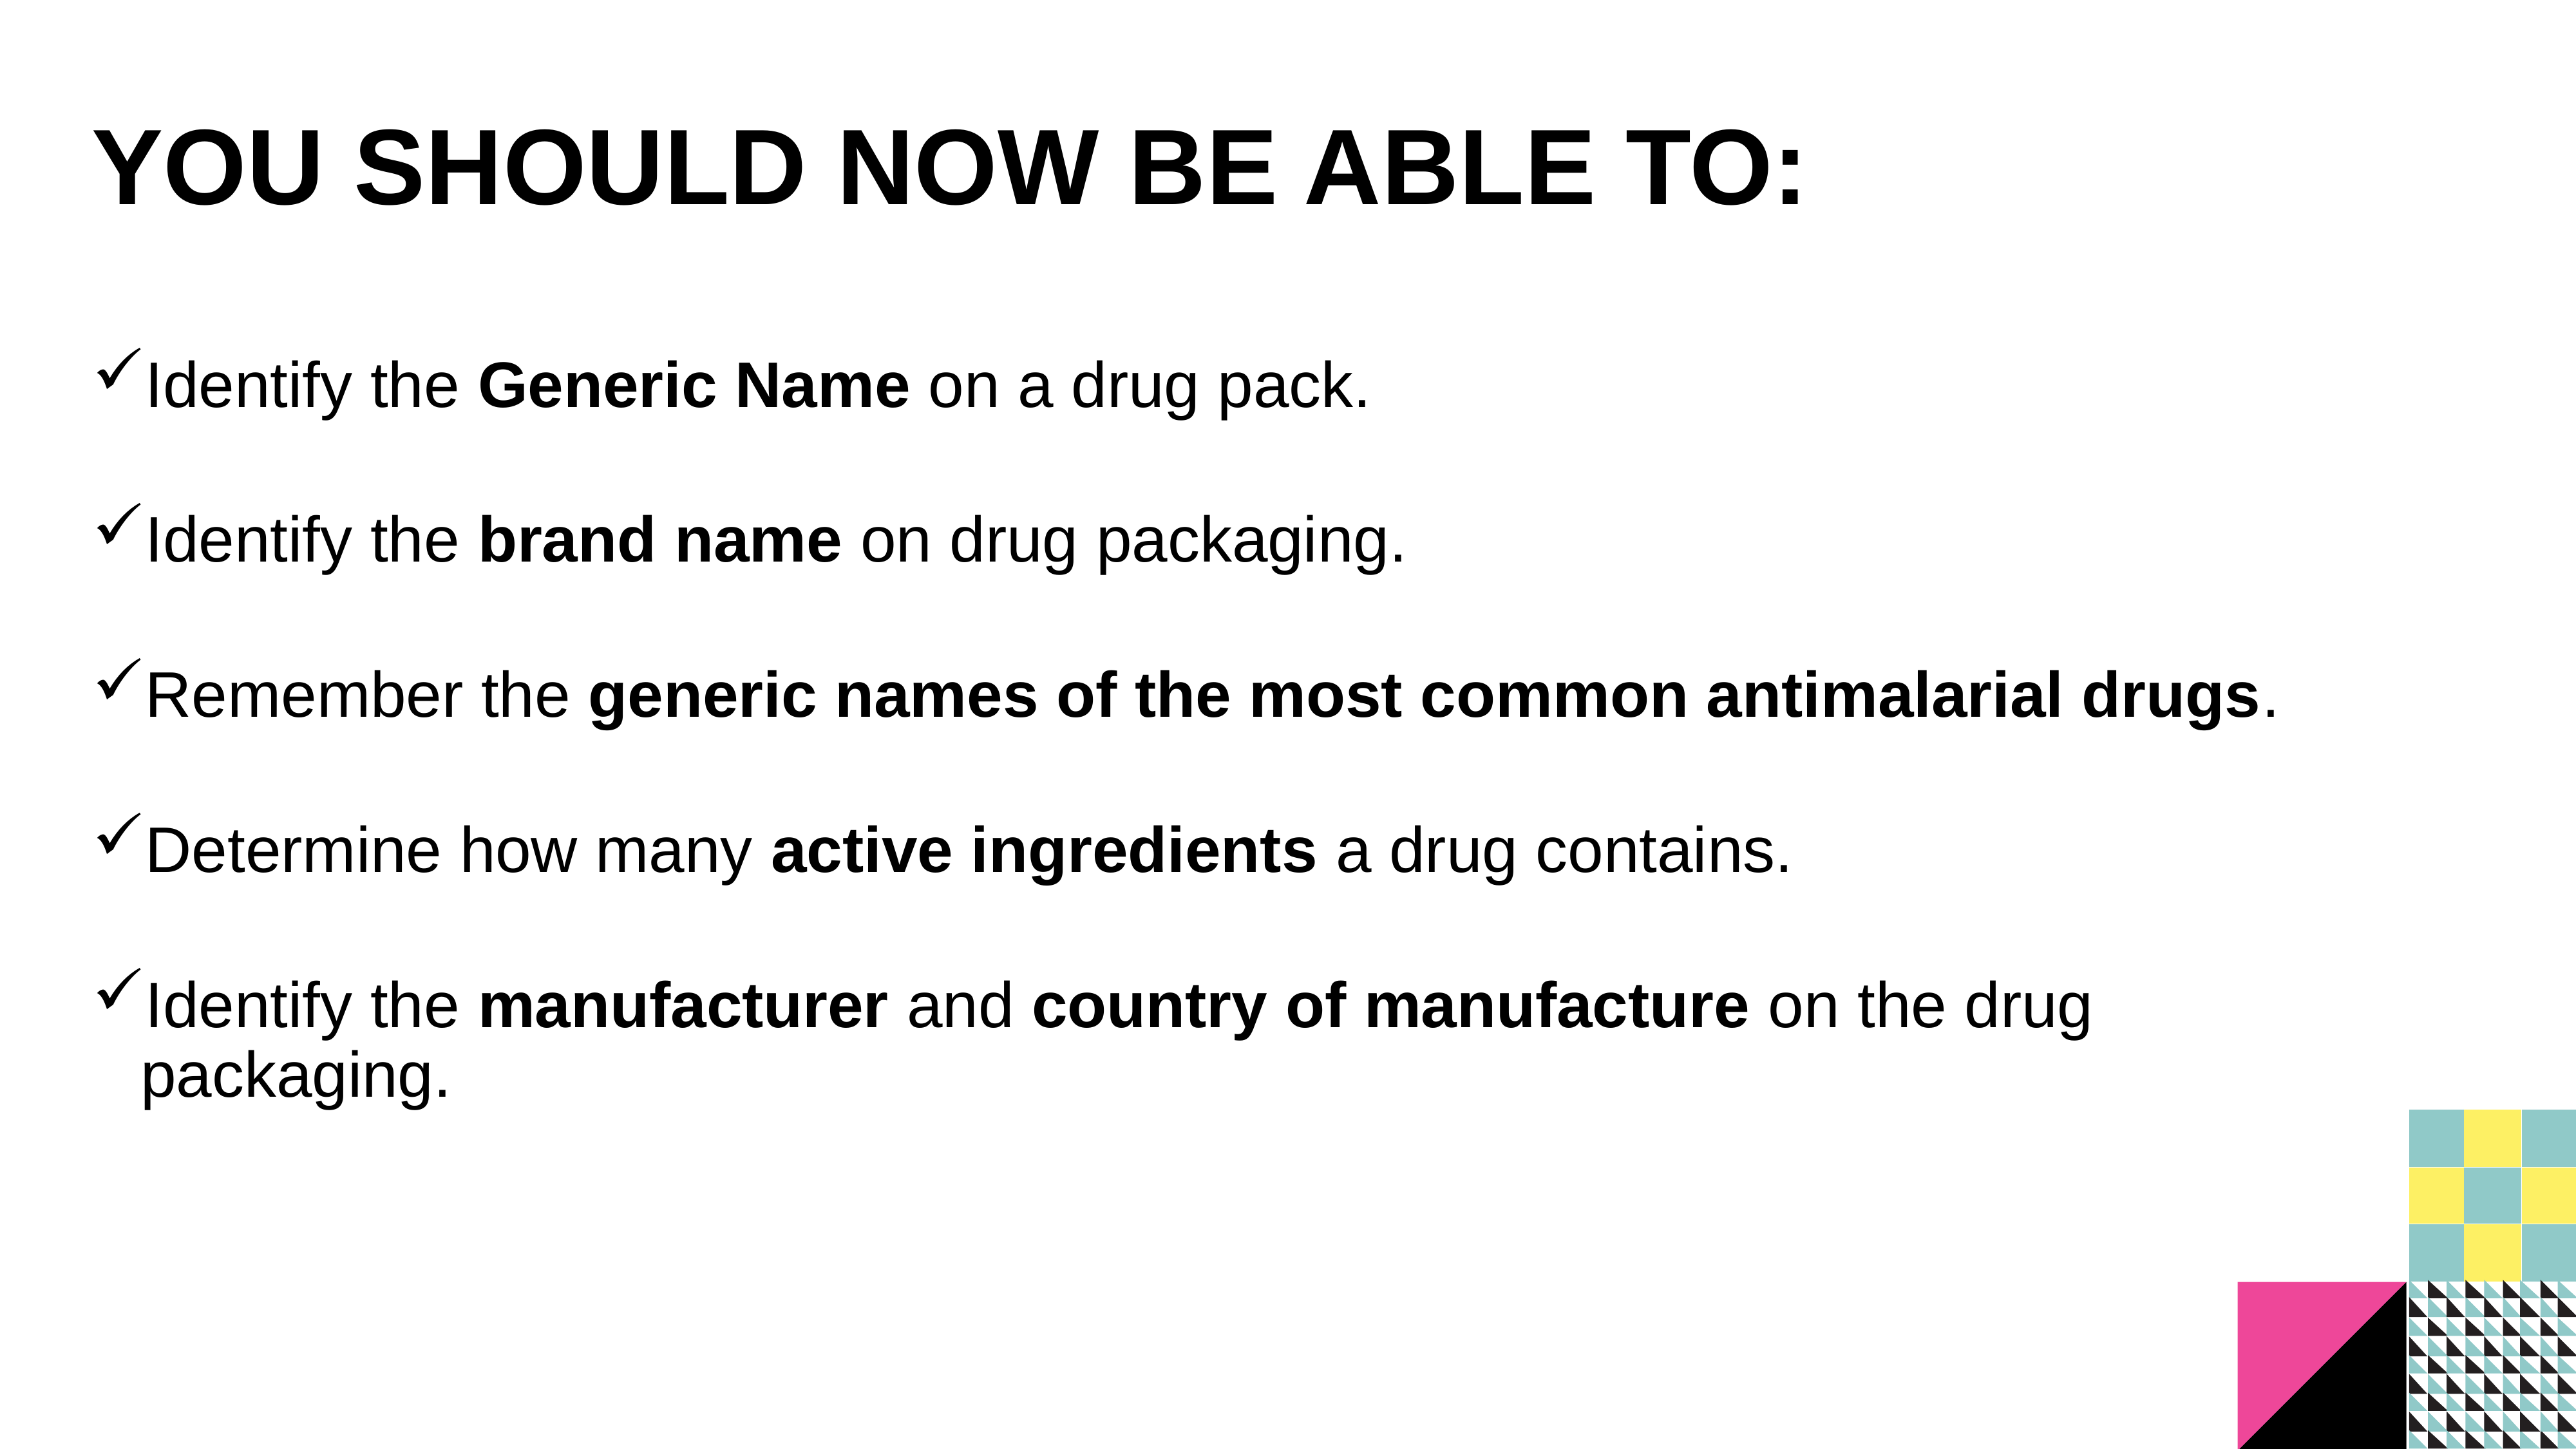

YOU SHOULD NOW BE ABLE TO:
Identify the Generic Name on a drug pack.

Identify the brand name on drug packaging.

Remember the generic names of the most common antimalarial drugs.

Determine how many active ingredients a drug contains.

Identify the manufacturer and country of manufacture on the drug packaging.